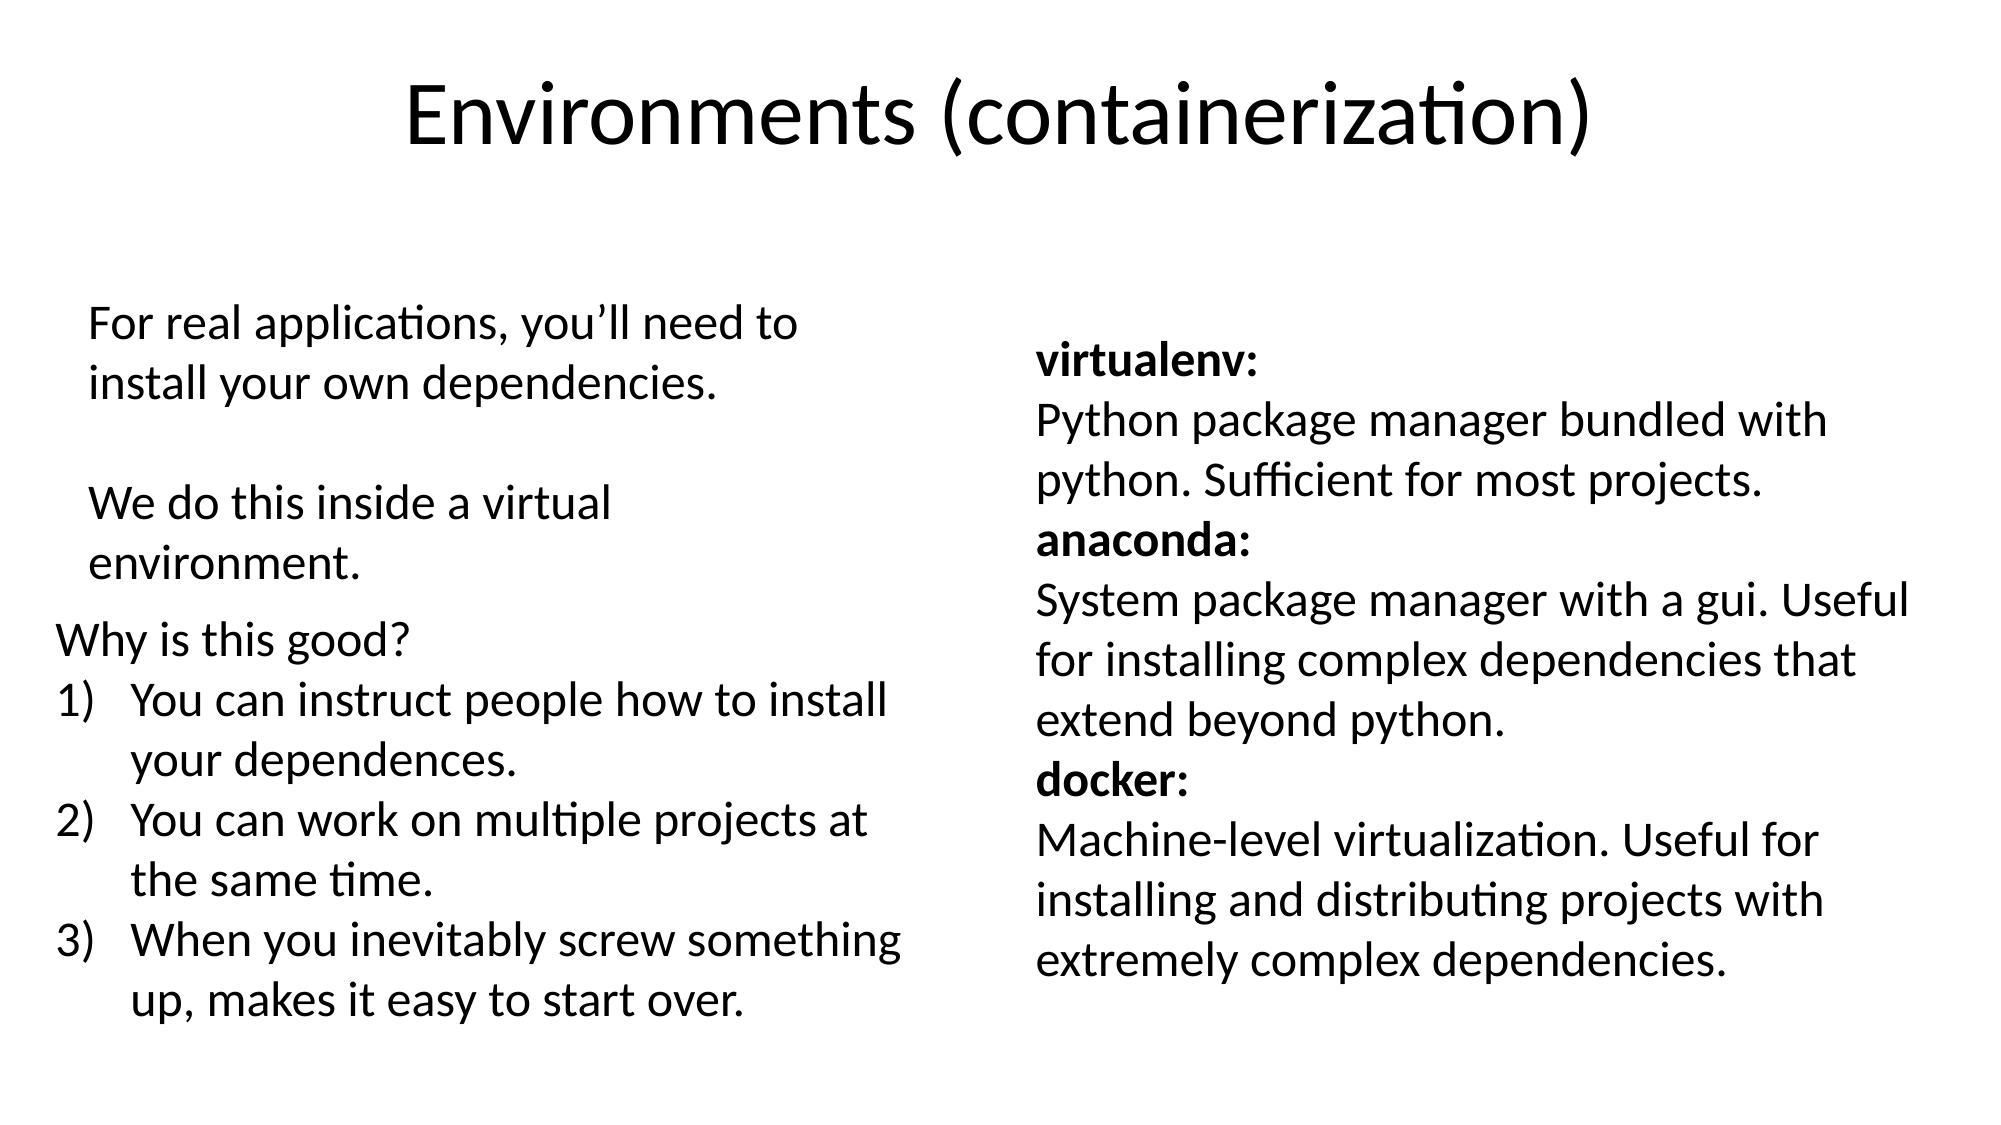

# Environments (containerization)
For real applications, you’ll need to install your own dependencies.

We do this inside a virtual environment.
virtualenv:
Python package manager bundled with python. Sufficient for most projects.
anaconda:
System package manager with a gui. Useful for installing complex dependencies that extend beyond python.
docker:
Machine-level virtualization. Useful for installing and distributing projects with extremely complex dependencies.
Why is this good?
You can instruct people how to install your dependences.
You can work on multiple projects at the same time.
When you inevitably screw something up, makes it easy to start over.